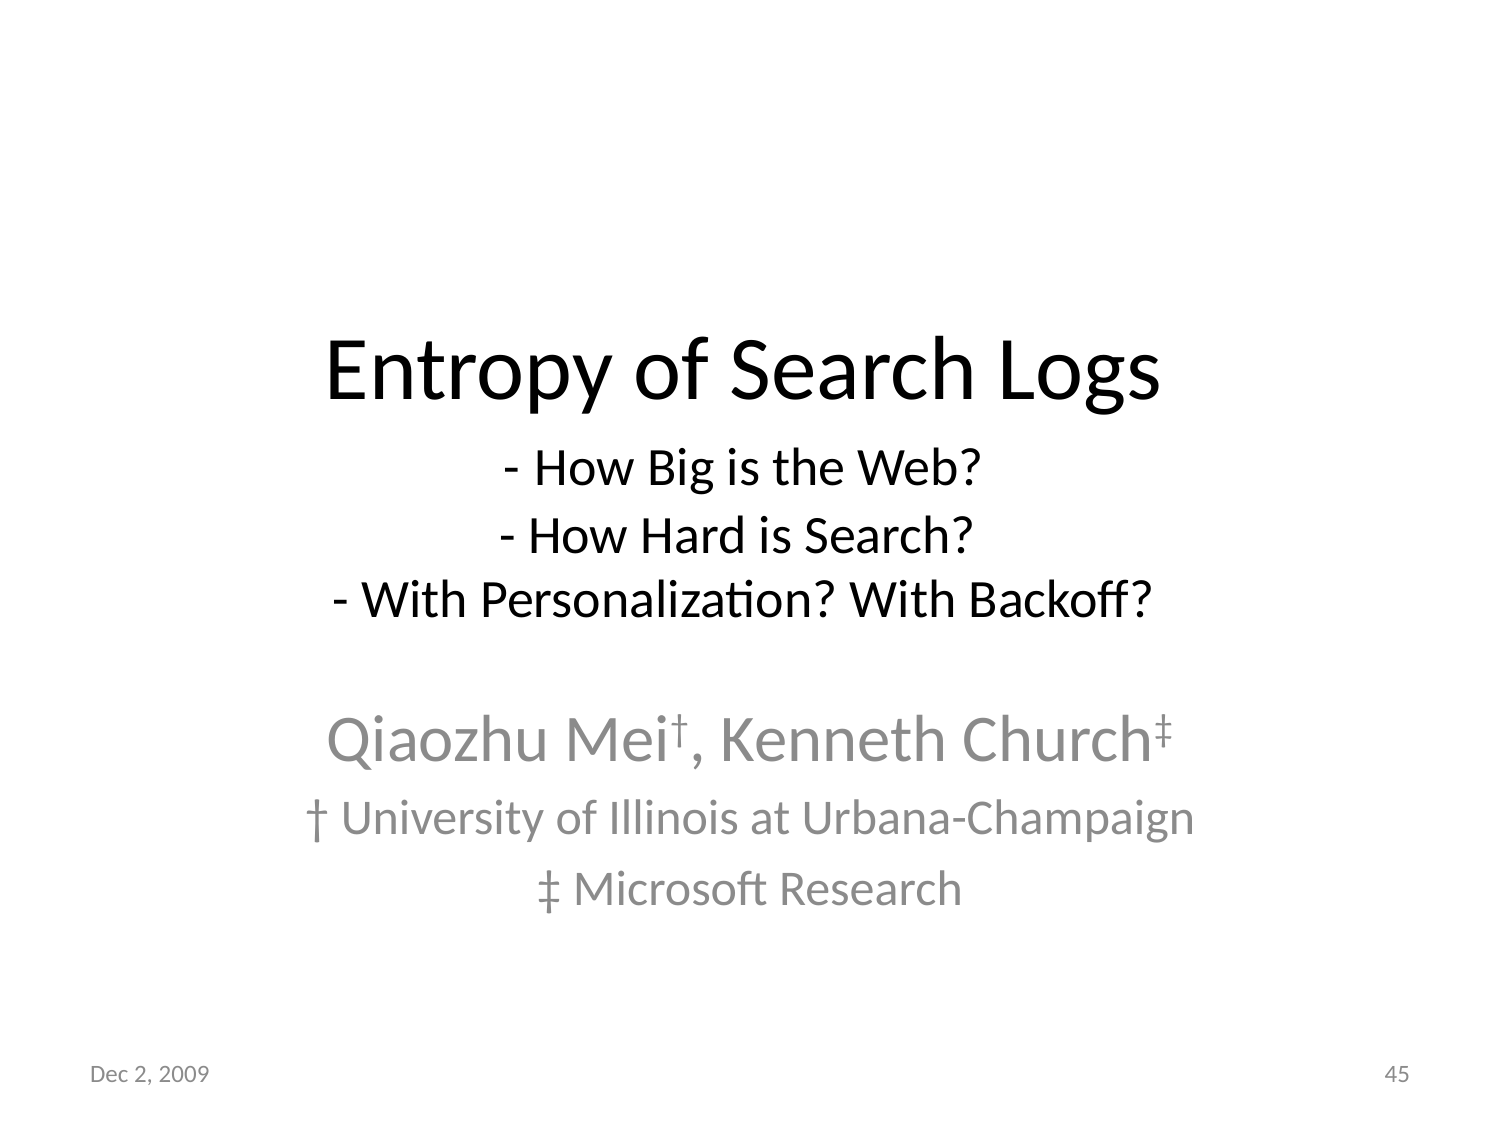

# Entropy of Search Logs - How Big is the Web? - How Hard is Search? - With Personalization? With Backoff?
Qiaozhu Mei†, Kenneth Church‡
† University of Illinois at Urbana-Champaign
‡ Microsoft Research

Dec 2, 2009
45